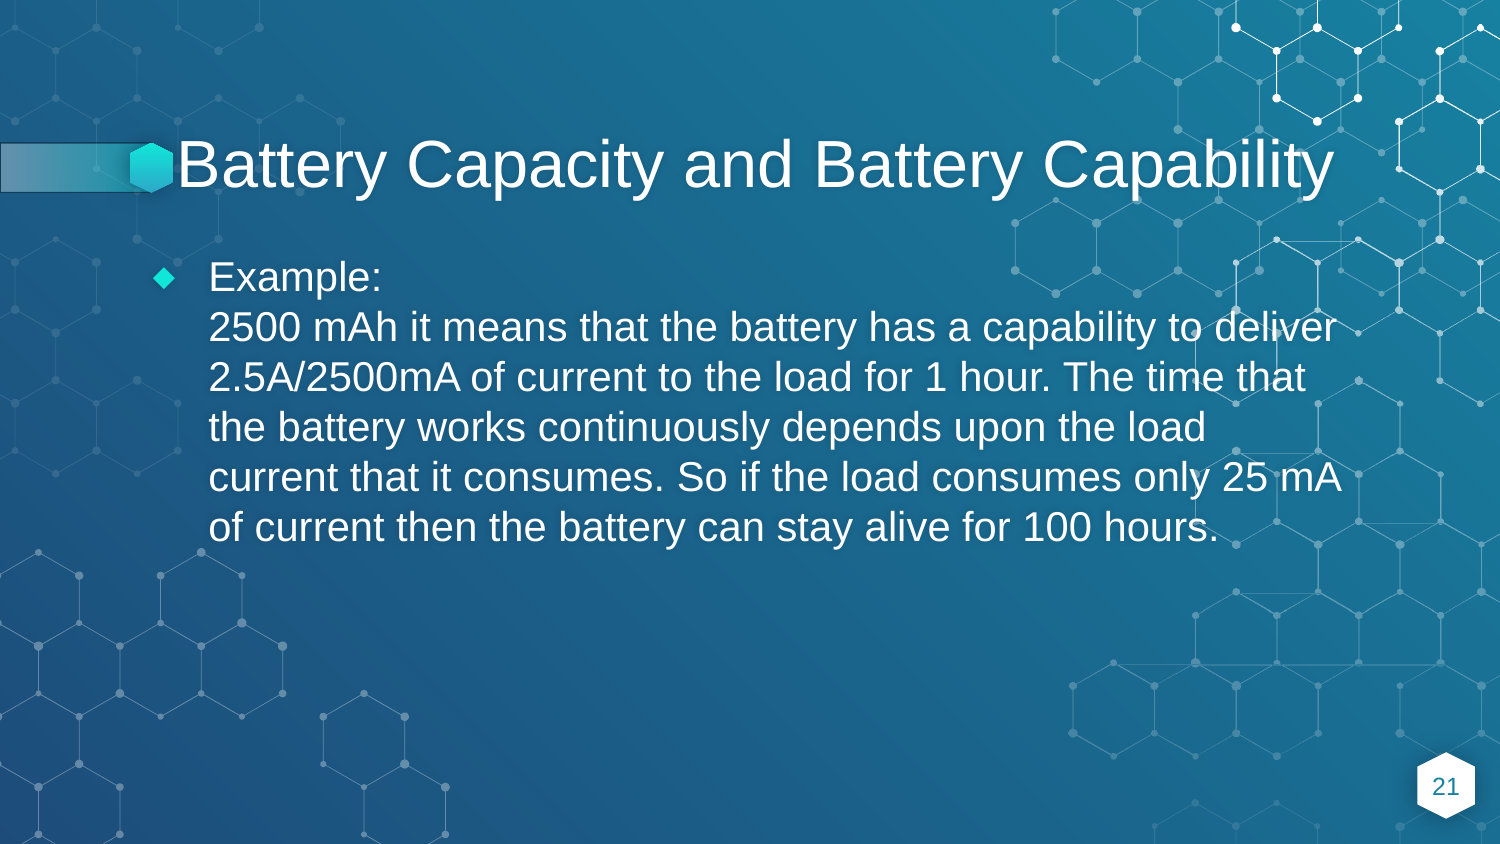

# Battery Capacity and Battery Capability
Example:
2500 mAh it means that the battery has a capability to deliver 2.5A/2500mA of current to the load for 1 hour. The time that the battery works continuously depends upon the load current that it consumes. So if the load consumes only 25 mA of current then the battery can stay alive for 100 hours.

21